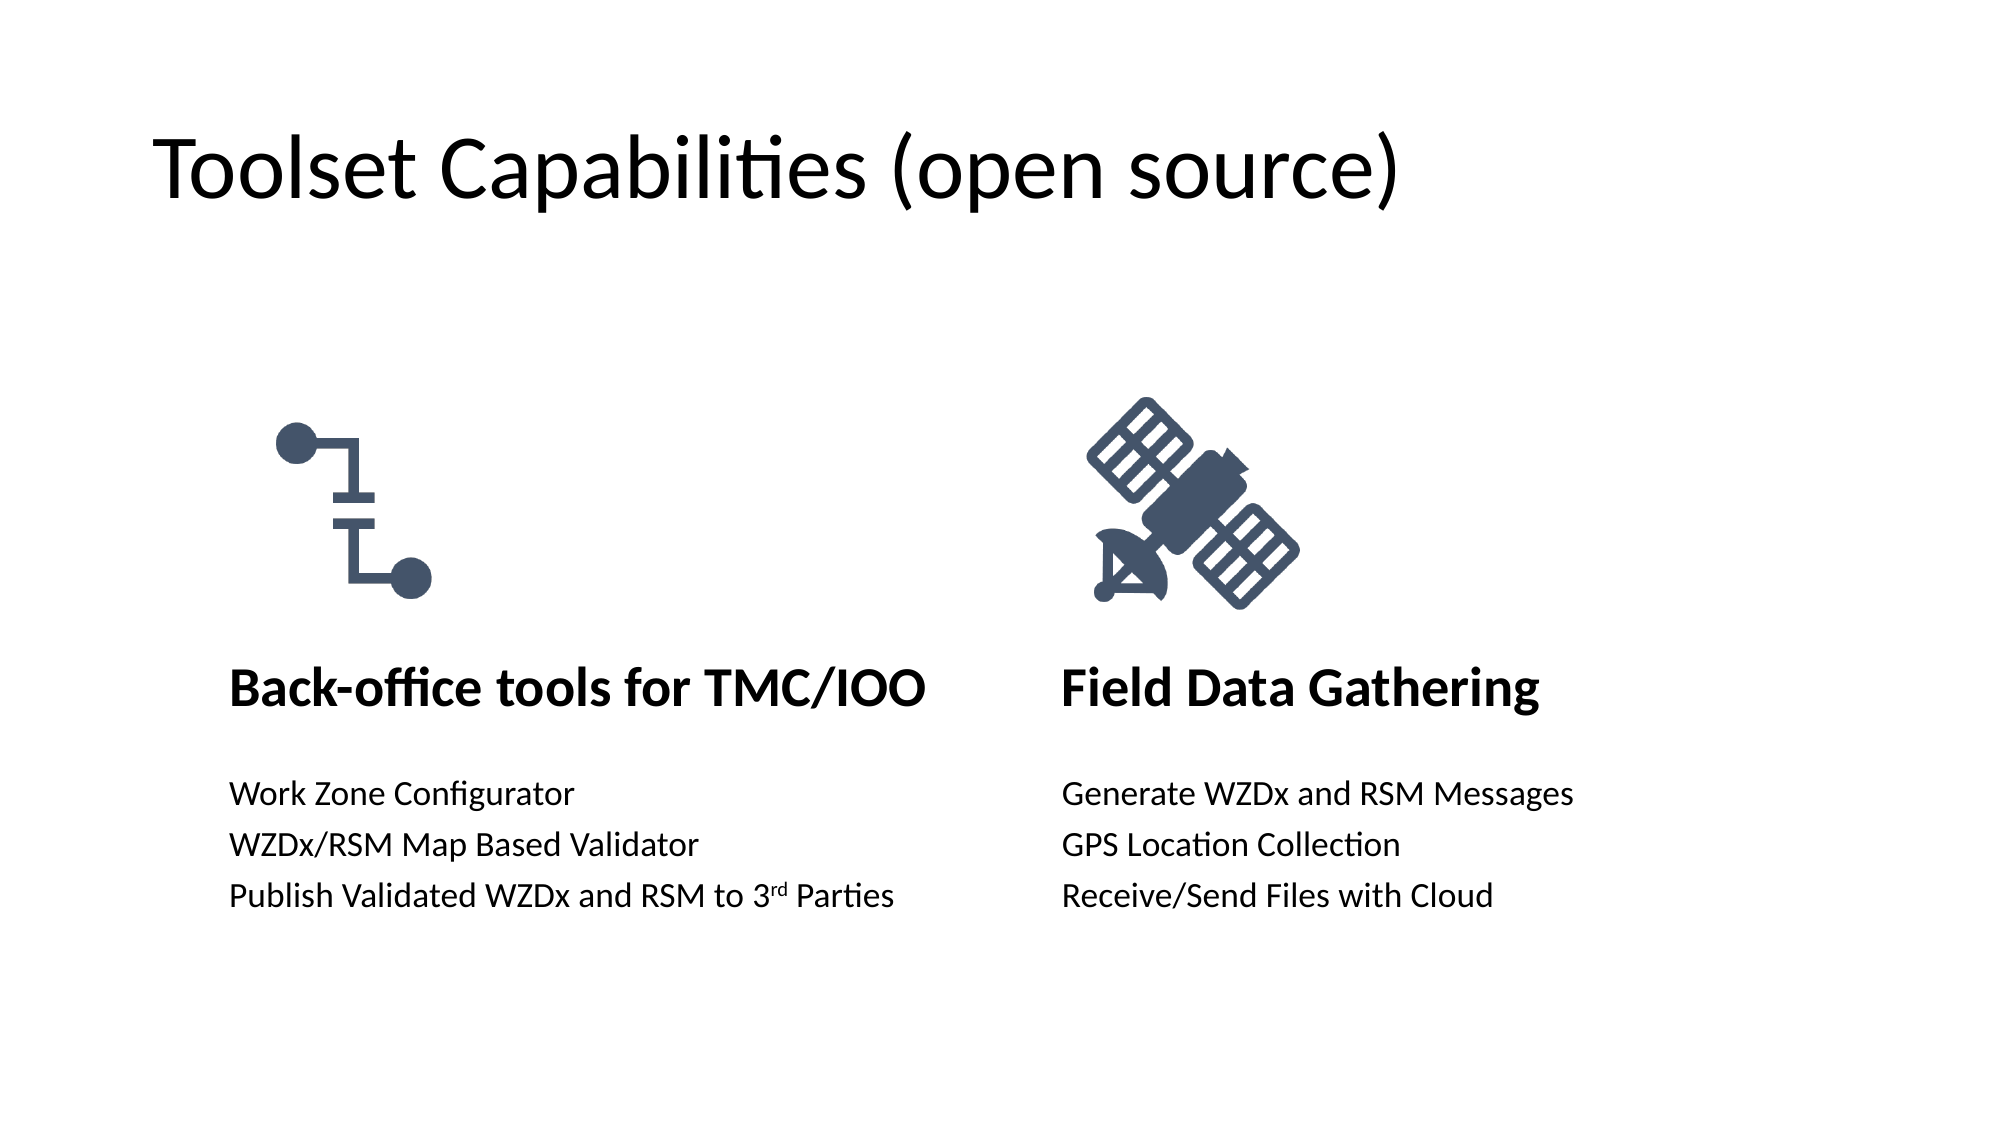

# Toolset Capabilities (open source)
Back-office tools for TMC/IOO
Work Zone Configurator
WZDx/RSM Map Based Validator
Publish Validated WZDx and RSM to 3rd Parties
Field Data Gathering
Generate WZDx and RSM Messages
GPS Location Collection
Receive/Send Files with Cloud